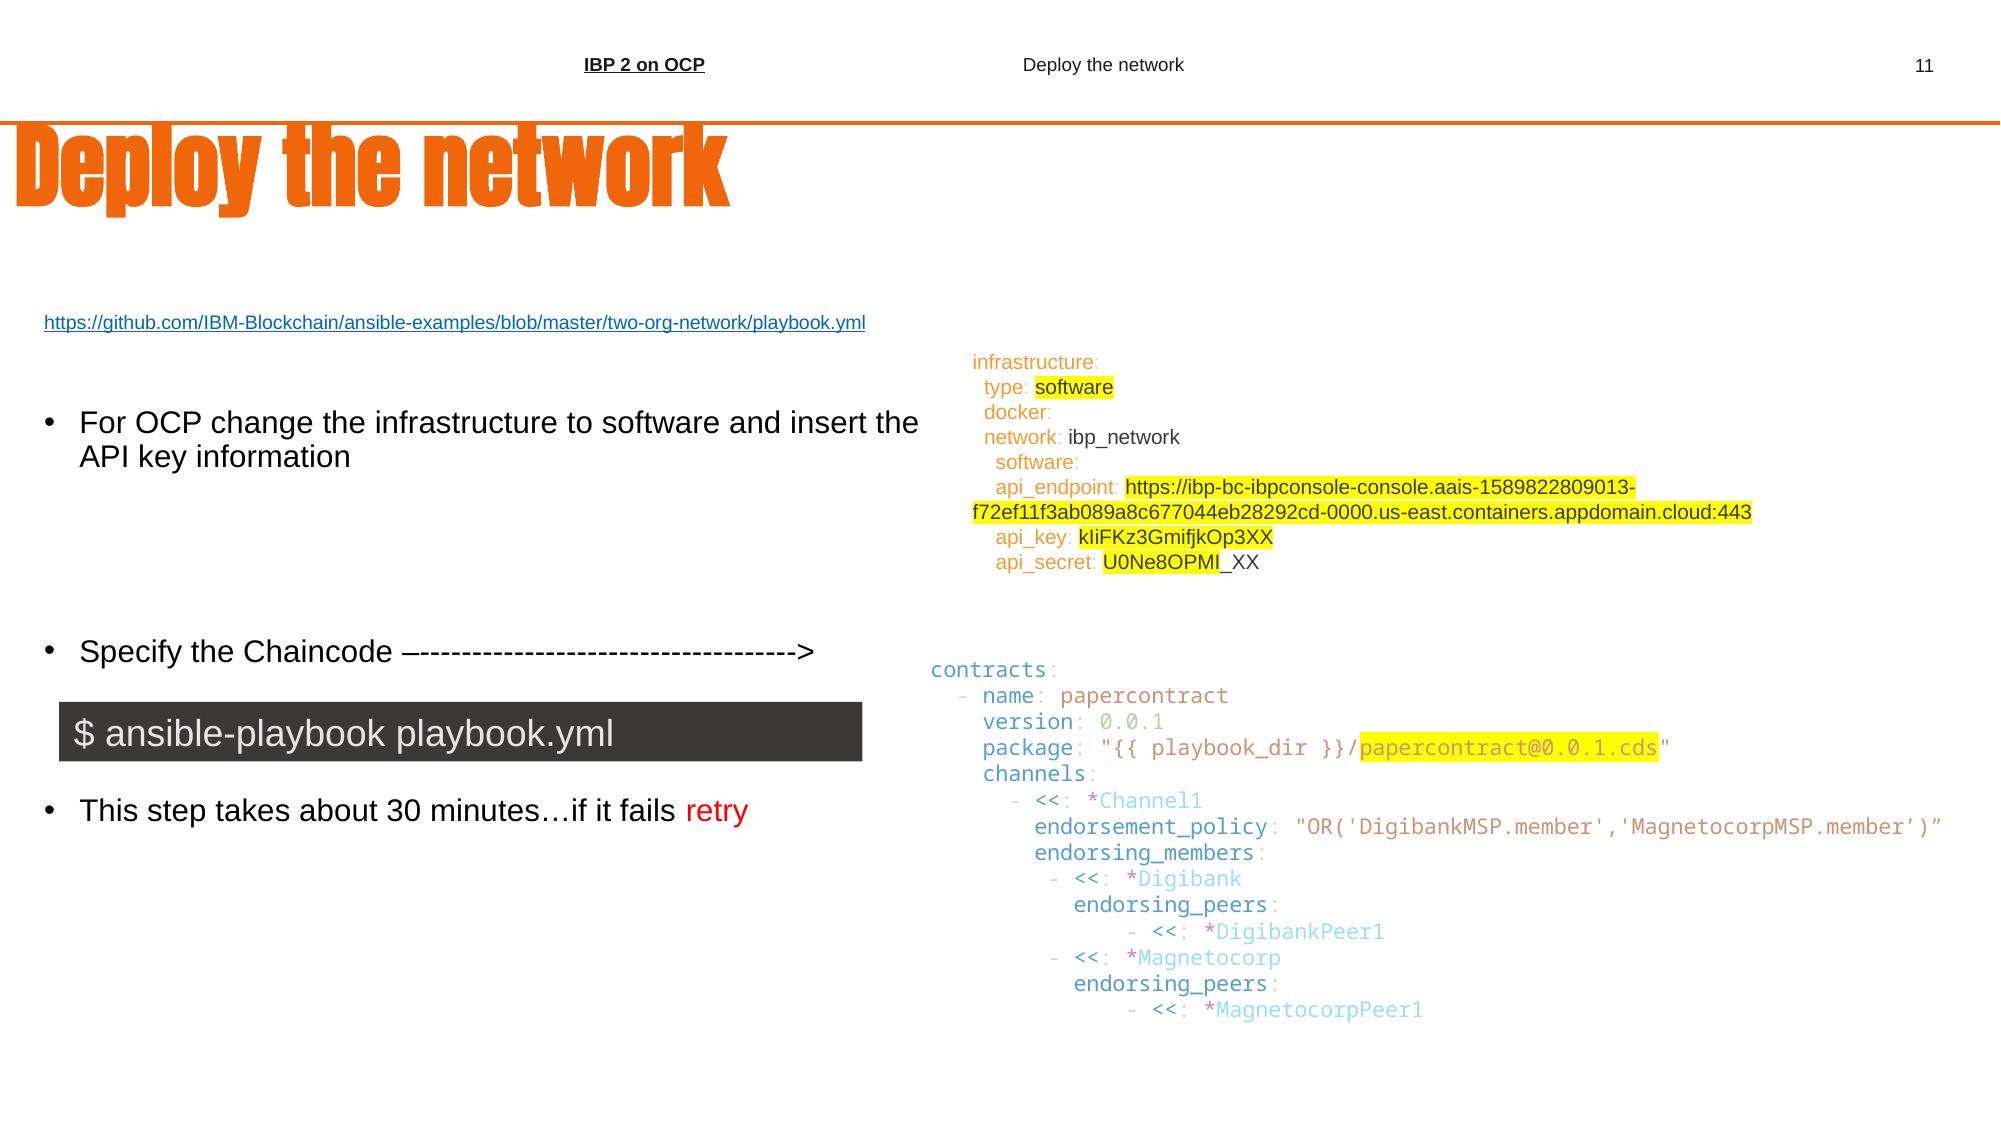

IBP 2 on OCP
Deploy the network
# Deploy the network
https://github.com/IBM-Blockchain/ansible-examples/blob/master/two-org-network/playbook.yml

For OCP change the infrastructure to software and insert the API key information

Specify the Chaincode –------------------------------------>

This step takes about 30 minutes…if it fails retry
infrastructure:
  type: software
  docker:
  network: ibp_network
    software:
    api_endpoint: https://ibp-bc-ibpconsole-console.aais-1589822809013-f72ef11f3ab089a8c677044eb28292cd-0000.us-east.containers.appdomain.cloud:443
    api_key: kIiFKz3GmifjkOp3XX
    api_secret: U0Ne8OPMI_XX
contracts:
  - name: papercontract
    version: 0.0.1
    package: "{{ playbook_dir }}/papercontract@0.0.1.cds"
    channels:
      - <<: *Channel1
        endorsement_policy: "OR('DigibankMSP.member','MagnetocorpMSP.member’)”
        endorsing_members:
         - <<: *Digibank
           endorsing_peers:
               - <<: *DigibankPeer1
         - <<: *Magnetocorp
           endorsing_peers:
               - <<: *MagnetocorpPeer1
$ ansible-playbook playbook.yml